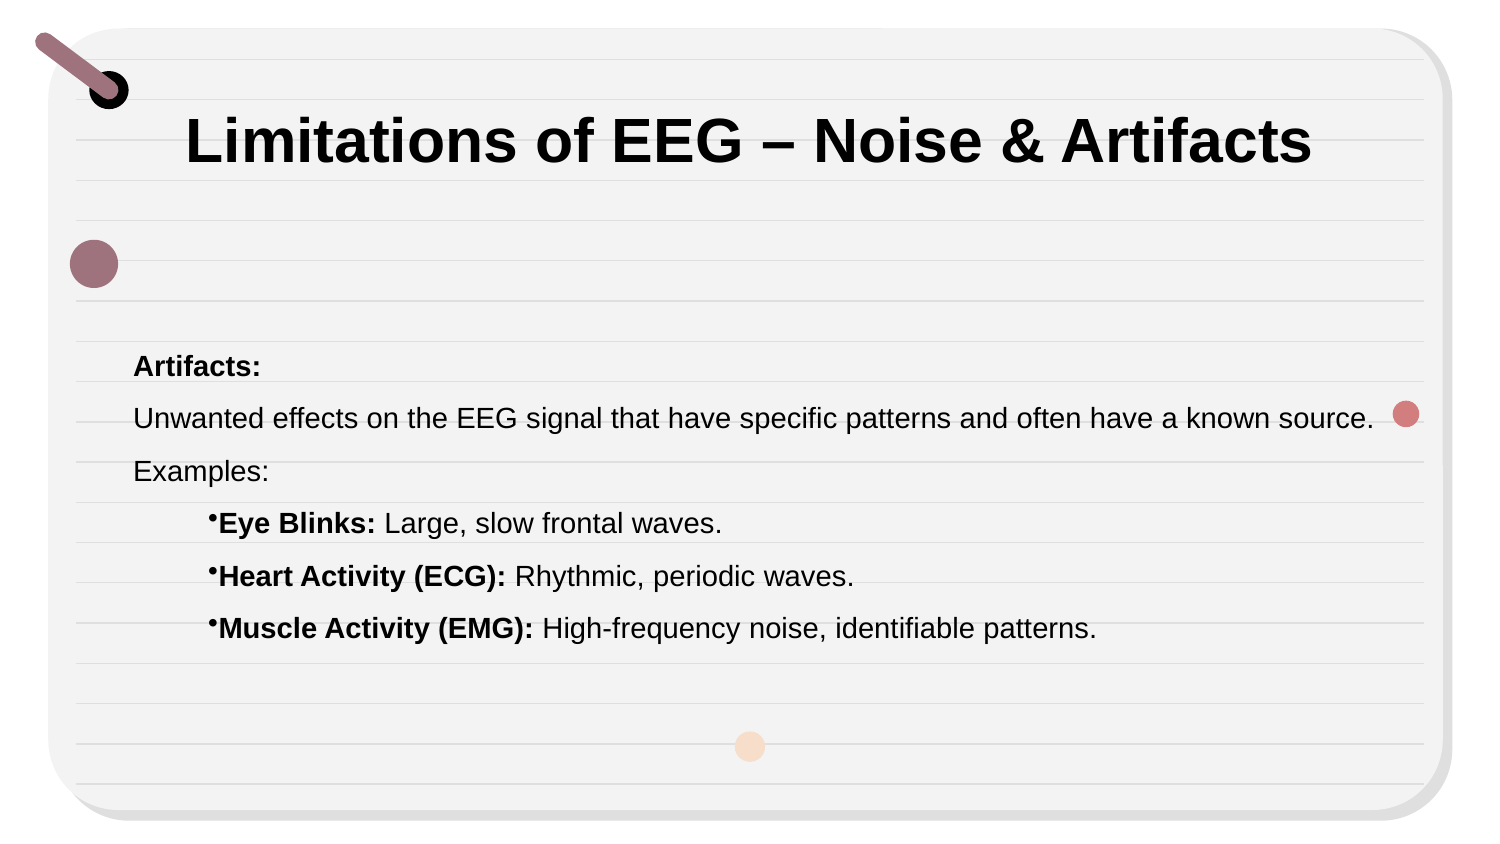

# Limitations of EEG – Noise & Artifacts
Artifacts:
Unwanted effects on the EEG signal that have specific patterns and often have a known source.
Examples:
Eye Blinks: Large, slow frontal waves.
Heart Activity (ECG): Rhythmic, periodic waves.
Muscle Activity (EMG): High-frequency noise, identifiable patterns.